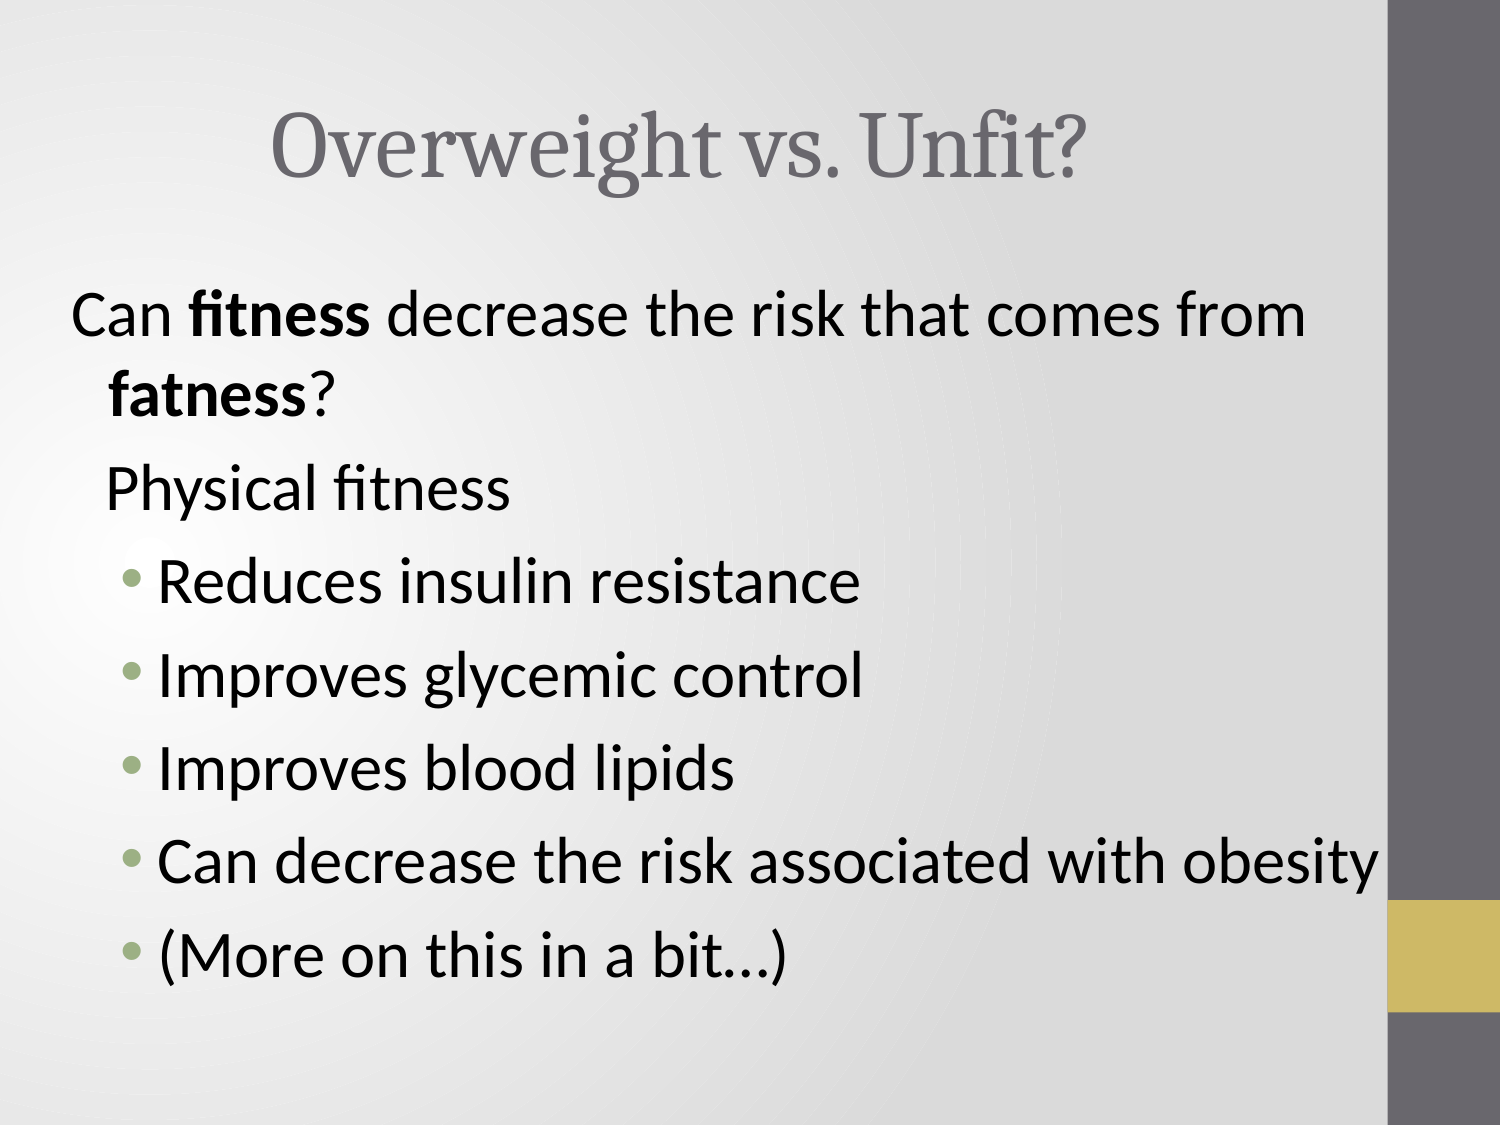

# Overweight vs. Unfit?
Can fitness decrease the risk that comes from fatness?
Physical fitness
Reduces insulin resistance
Improves glycemic control
Improves blood lipids
Can decrease the risk associated with obesity
(More on this in a bit…)